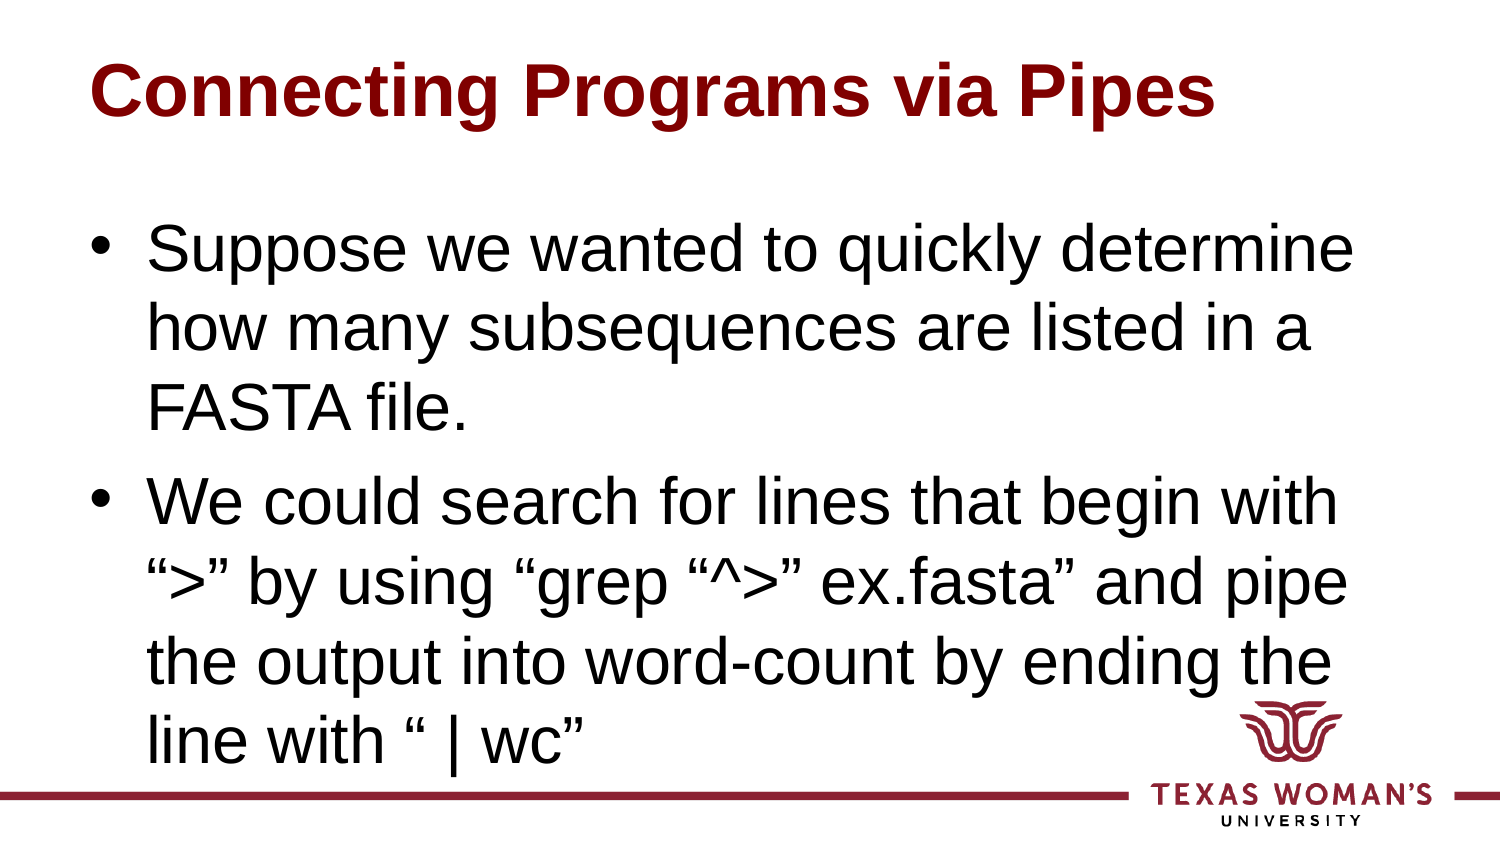

# Connecting Programs via Pipes
Suppose we wanted to quickly determine how many subsequences are listed in a FASTA file.
We could search for lines that begin with “>” by using “grep “^>” ex.fasta” and pipe the output into word-count by ending the line with “ | wc”